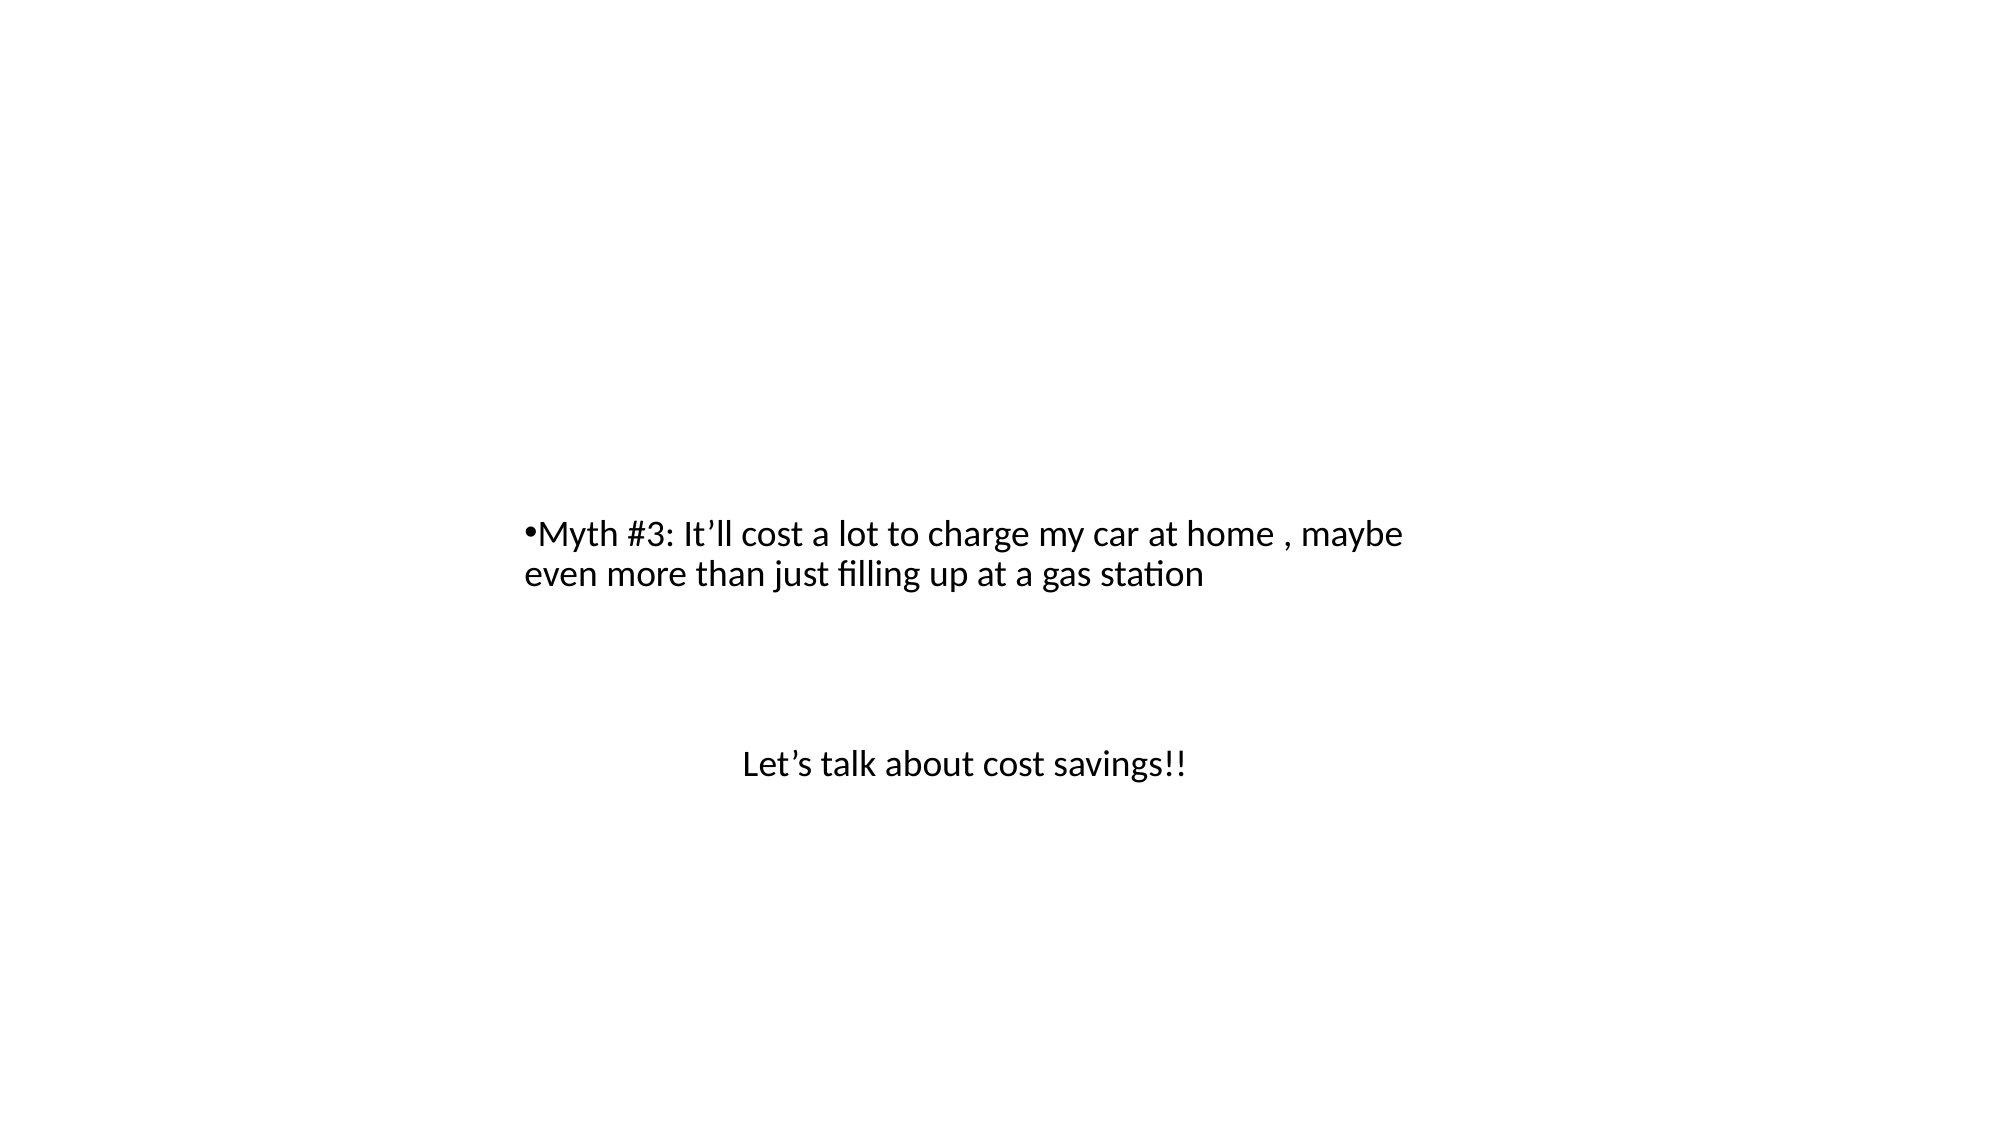

Myth #3: It’ll cost a lot to charge my car at home , maybe even more than just filling up at a gas station
Let’s talk about cost savings!!